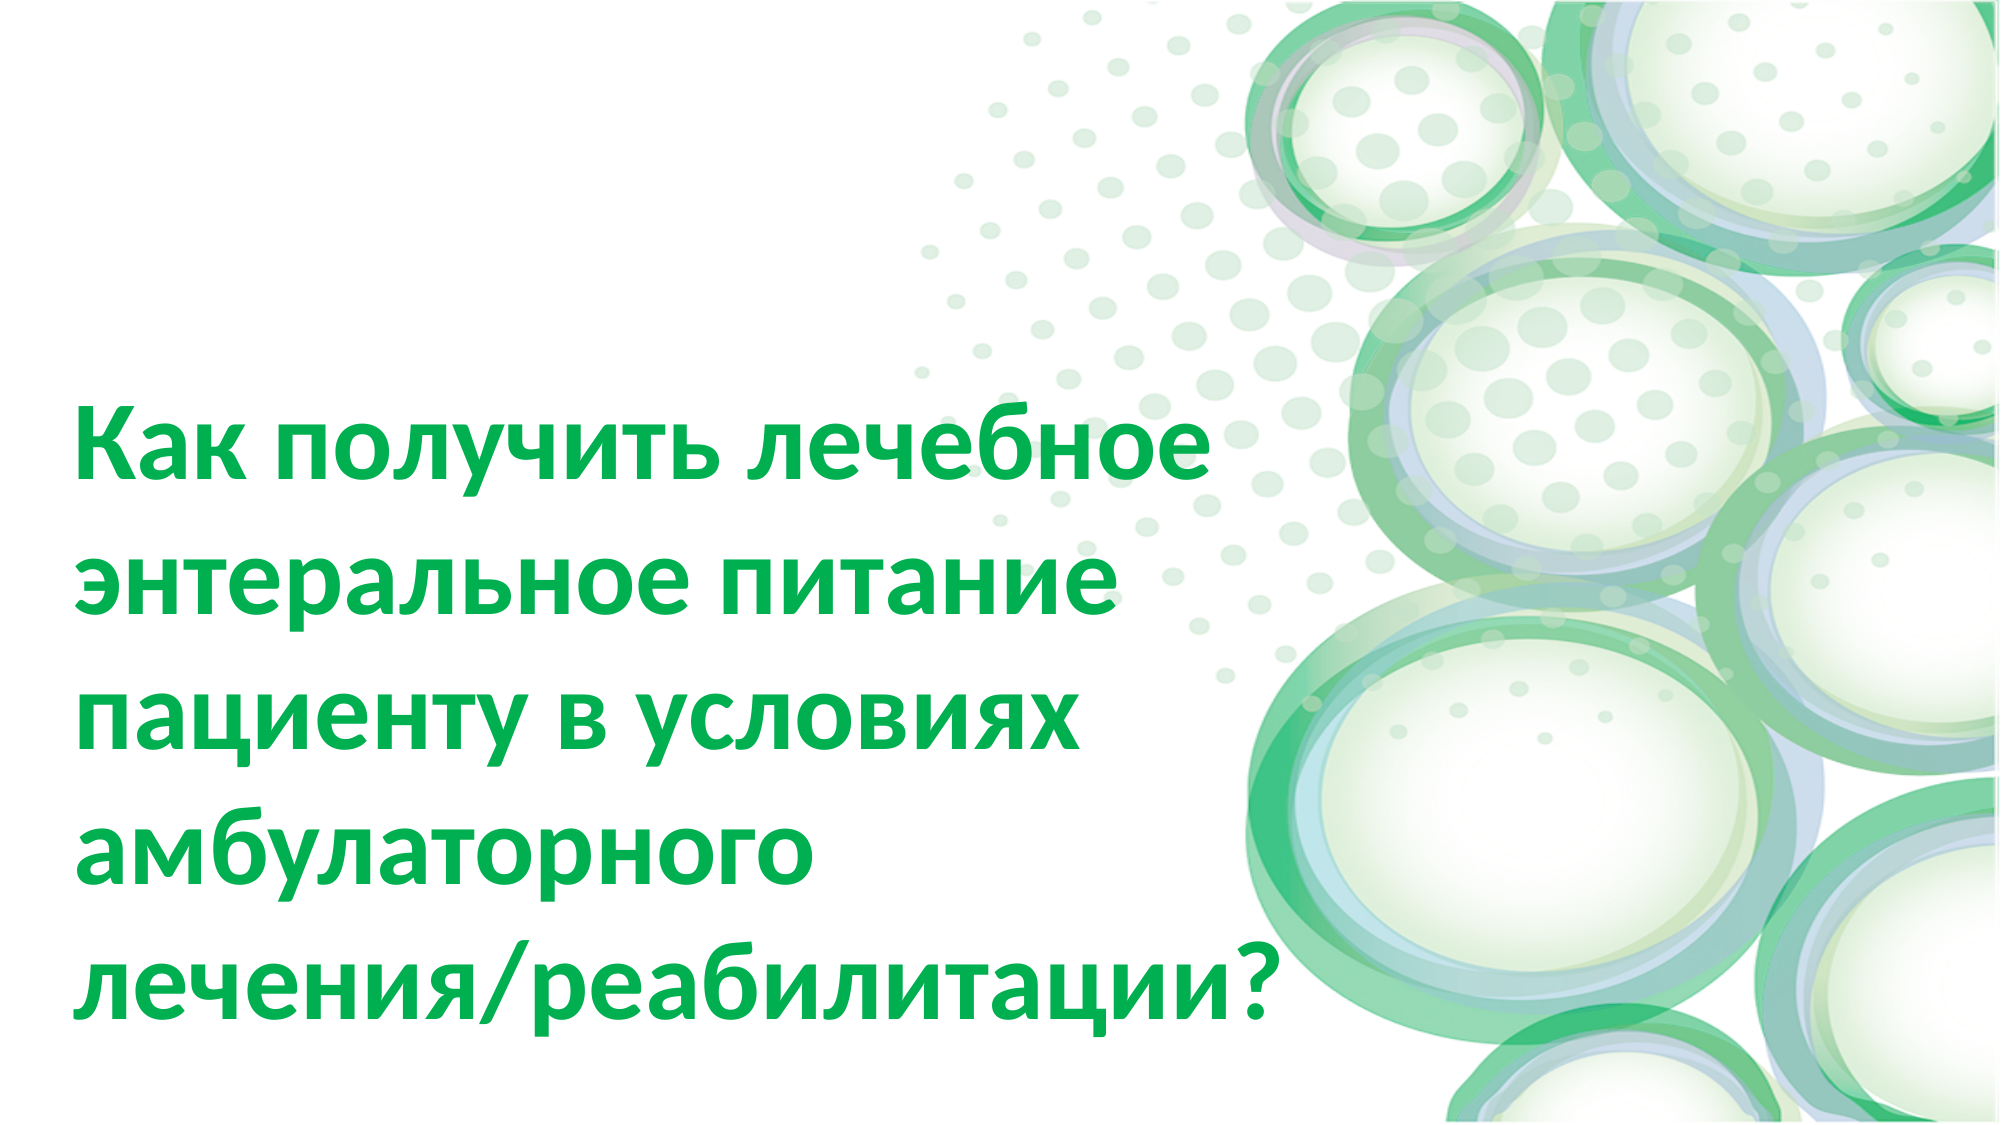

Как получить лечебное энтеральное питание пациенту в условиях амбулаторного лечения/реабилитации?